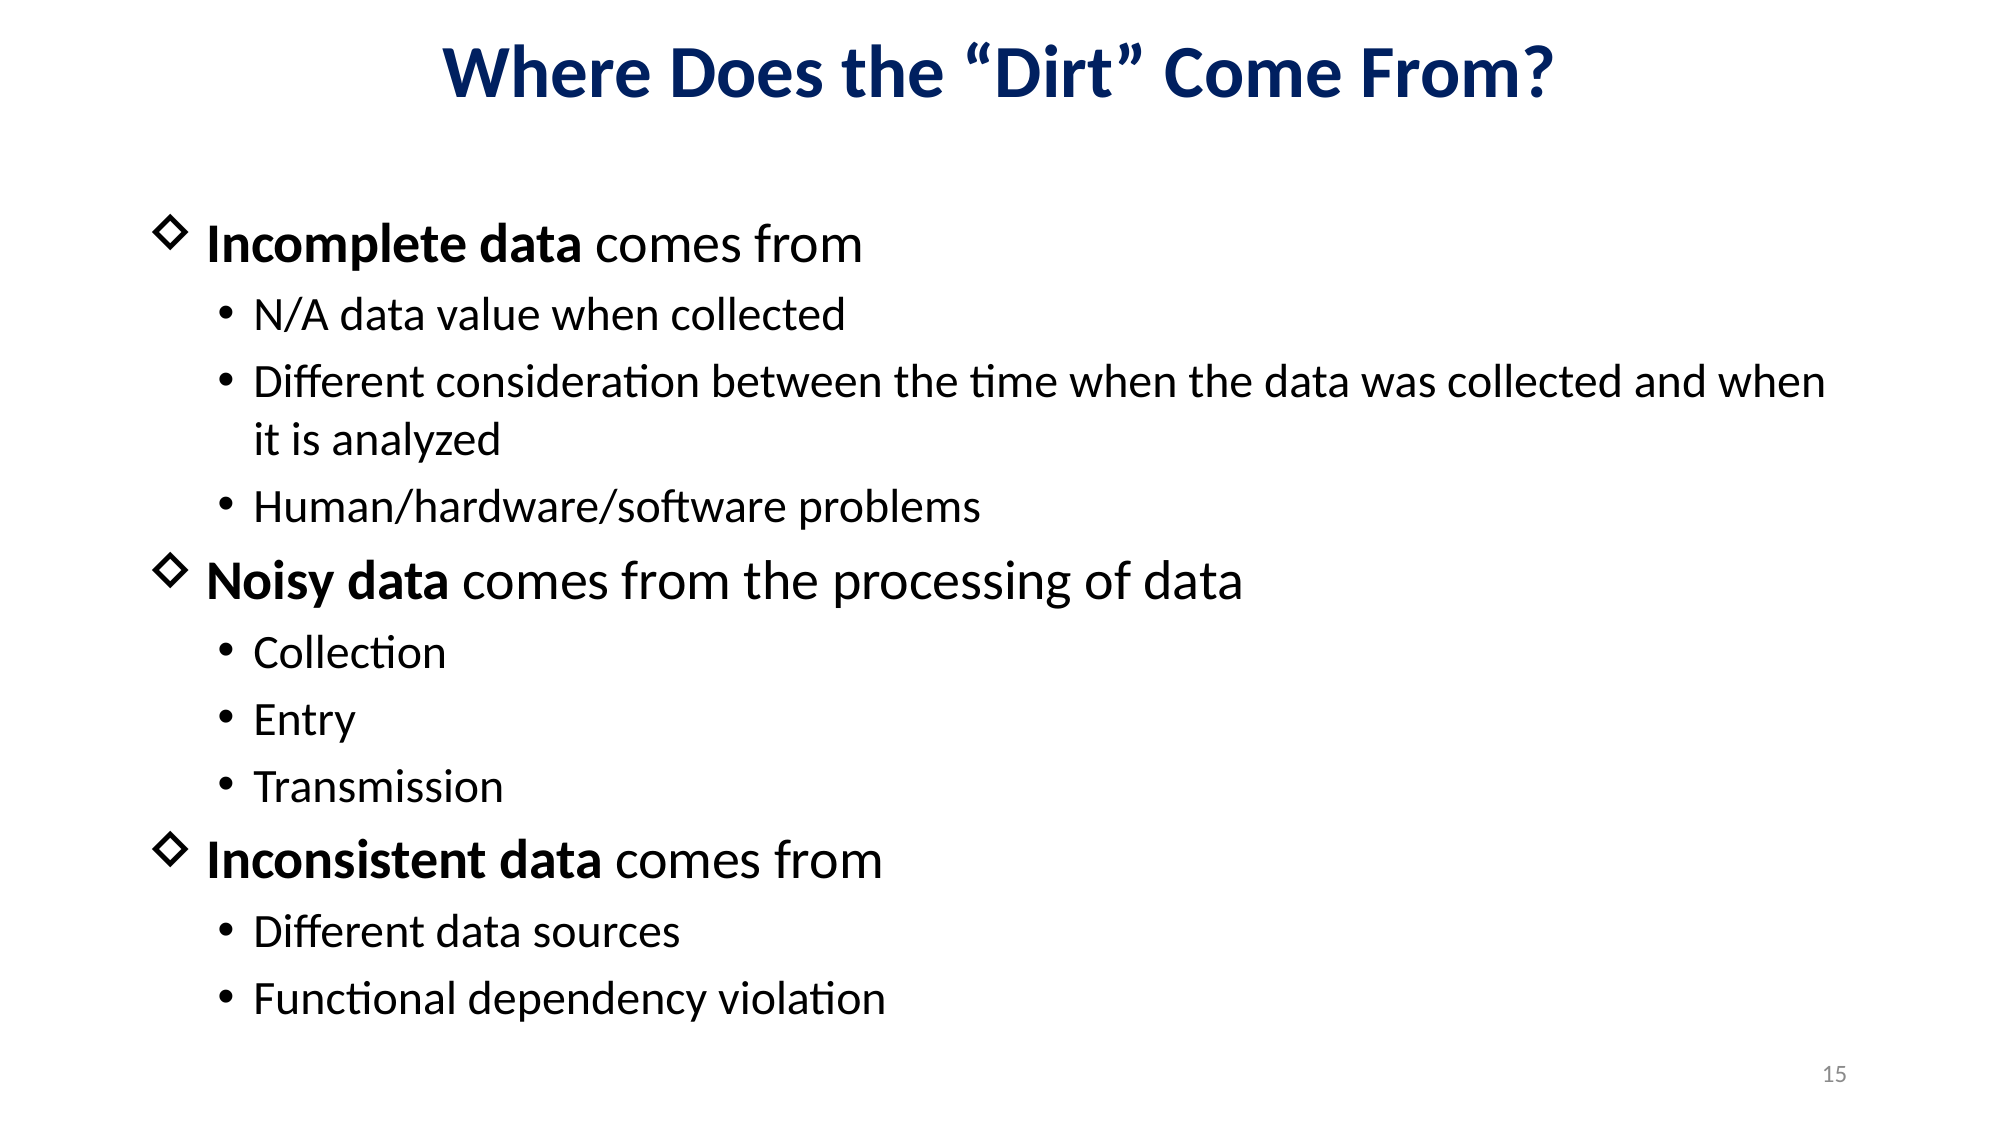

# Where Does the “Dirt” Come From?
 Incomplete data comes from
N/A data value when collected
Different consideration between the time when the data was collected and when it is analyzed
Human/hardware/software problems
 Noisy data comes from the processing of data
Collection
Entry
Transmission
 Inconsistent data comes from
Different data sources
Functional dependency violation
15